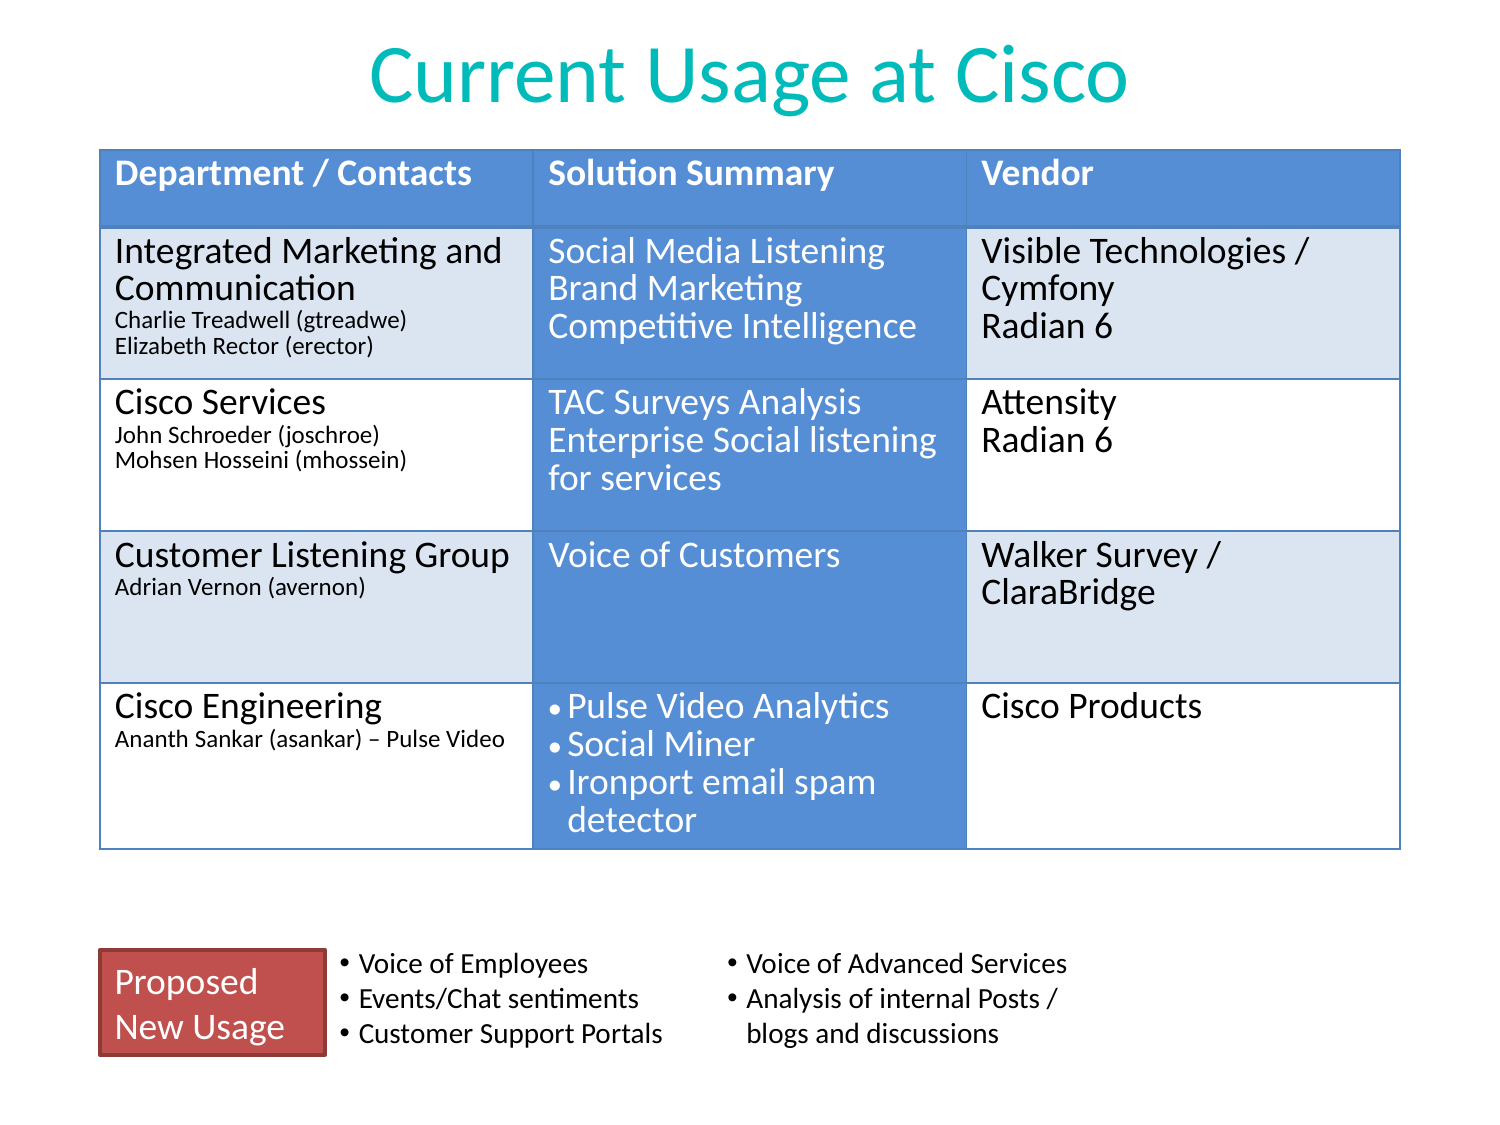

# Current Usage at Cisco
| Department / Contacts | Solution Summary | Vendor |
| --- | --- | --- |
| Integrated Marketing and Communication Charlie Treadwell (gtreadwe) Elizabeth Rector (erector) | Social Media Listening Brand Marketing Competitive Intelligence | Visible Technologies / Cymfony Radian 6 |
| Cisco Services John Schroeder (joschroe) Mohsen Hosseini (mhossein) | TAC Surveys Analysis Enterprise Social listening for services | Attensity Radian 6 |
| Customer Listening Group Adrian Vernon (avernon) | Voice of Customers | Walker Survey / ClaraBridge |
| Cisco Engineering Ananth Sankar (asankar) – Pulse Video | Pulse Video Analytics Social Miner Ironport email spam detector | Cisco Products |
Voice of Employees
Events/Chat sentiments
Customer Support Portals
Voice of Advanced Services
Analysis of internal Posts / blogs and discussions
Proposed New Usage